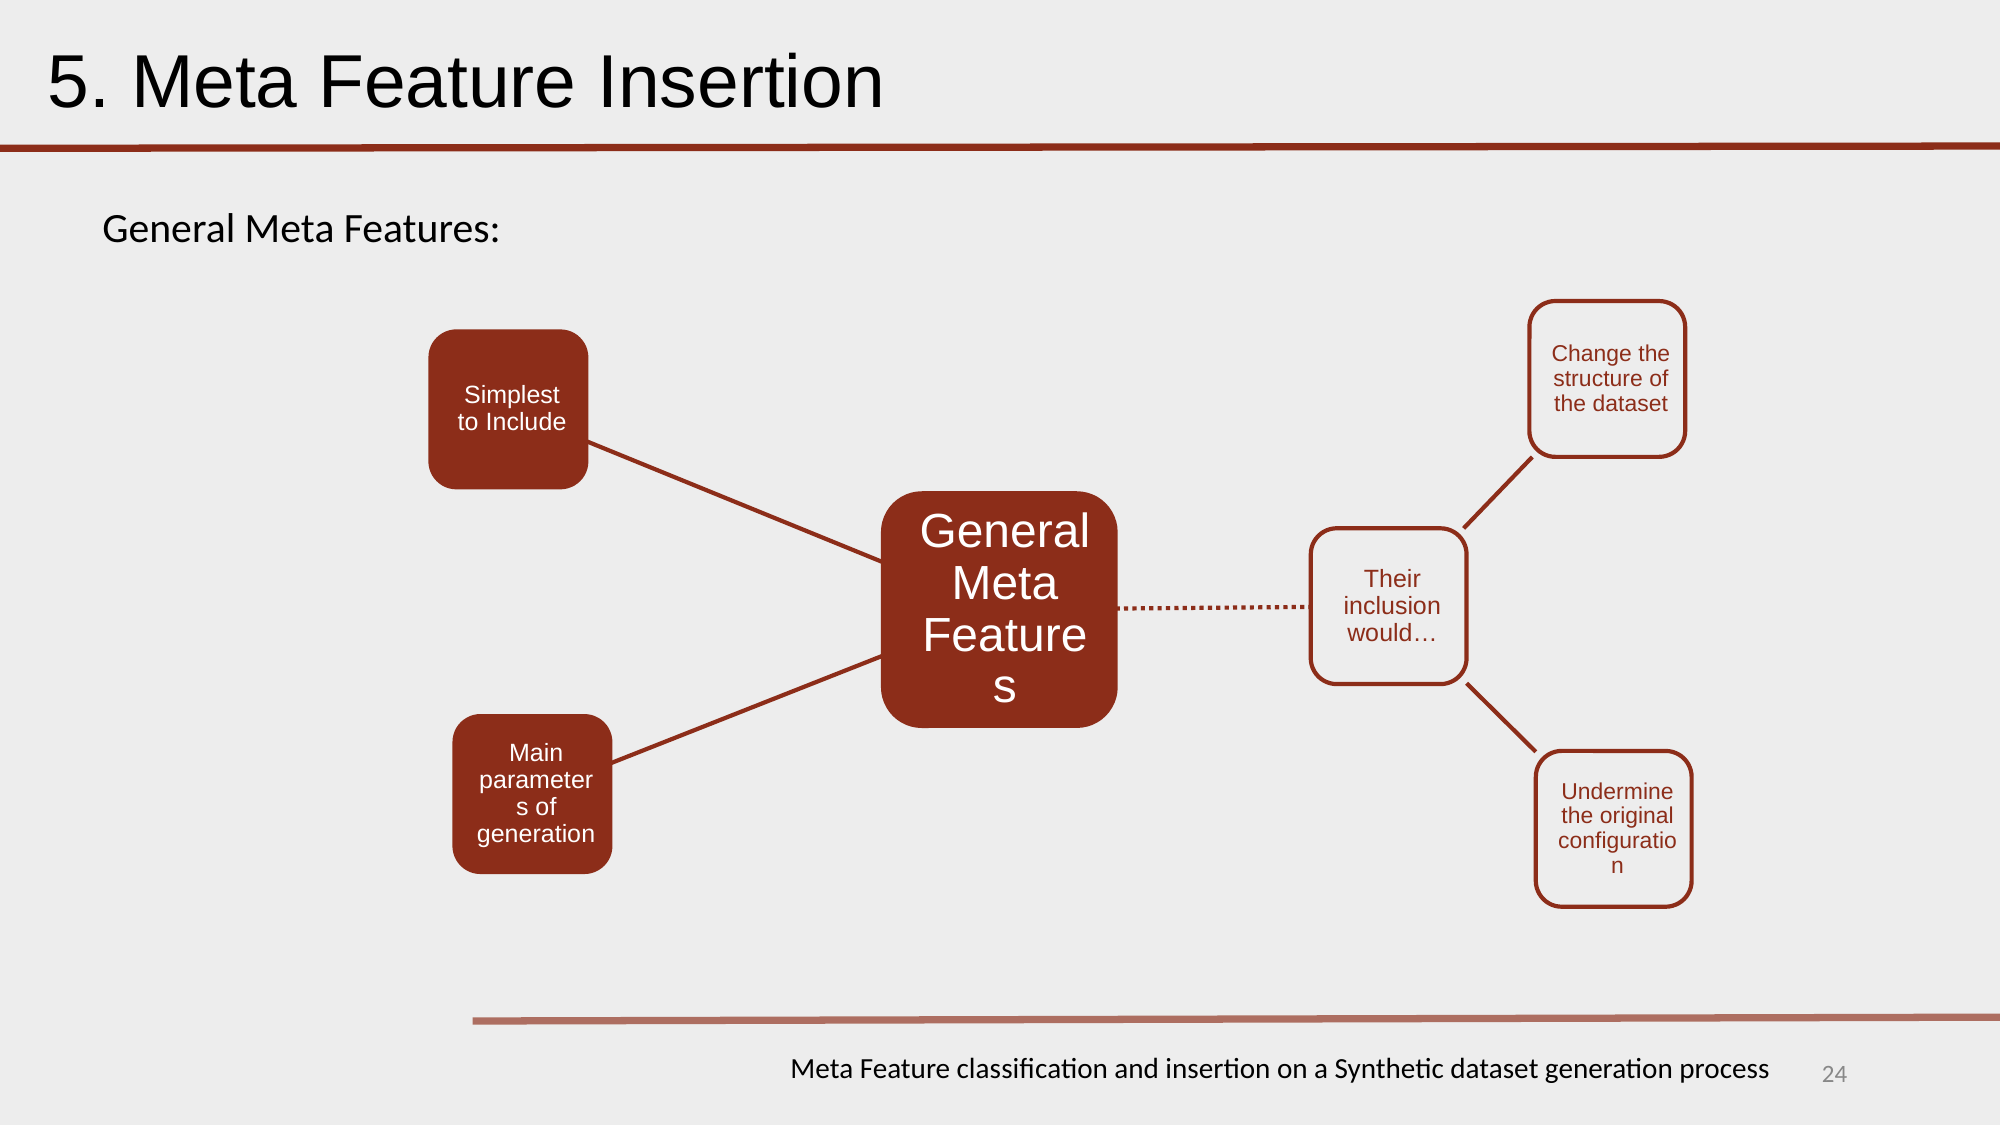

General Meta Features
Simplest to Include
Main parameters of generation
Their inclusion would…
Undermine the original configuration
Change the structure of the dataset
5. Meta Feature Insertion

General Meta Features:
Meta Feature classification and insertion on a Synthetic dataset generation process
24